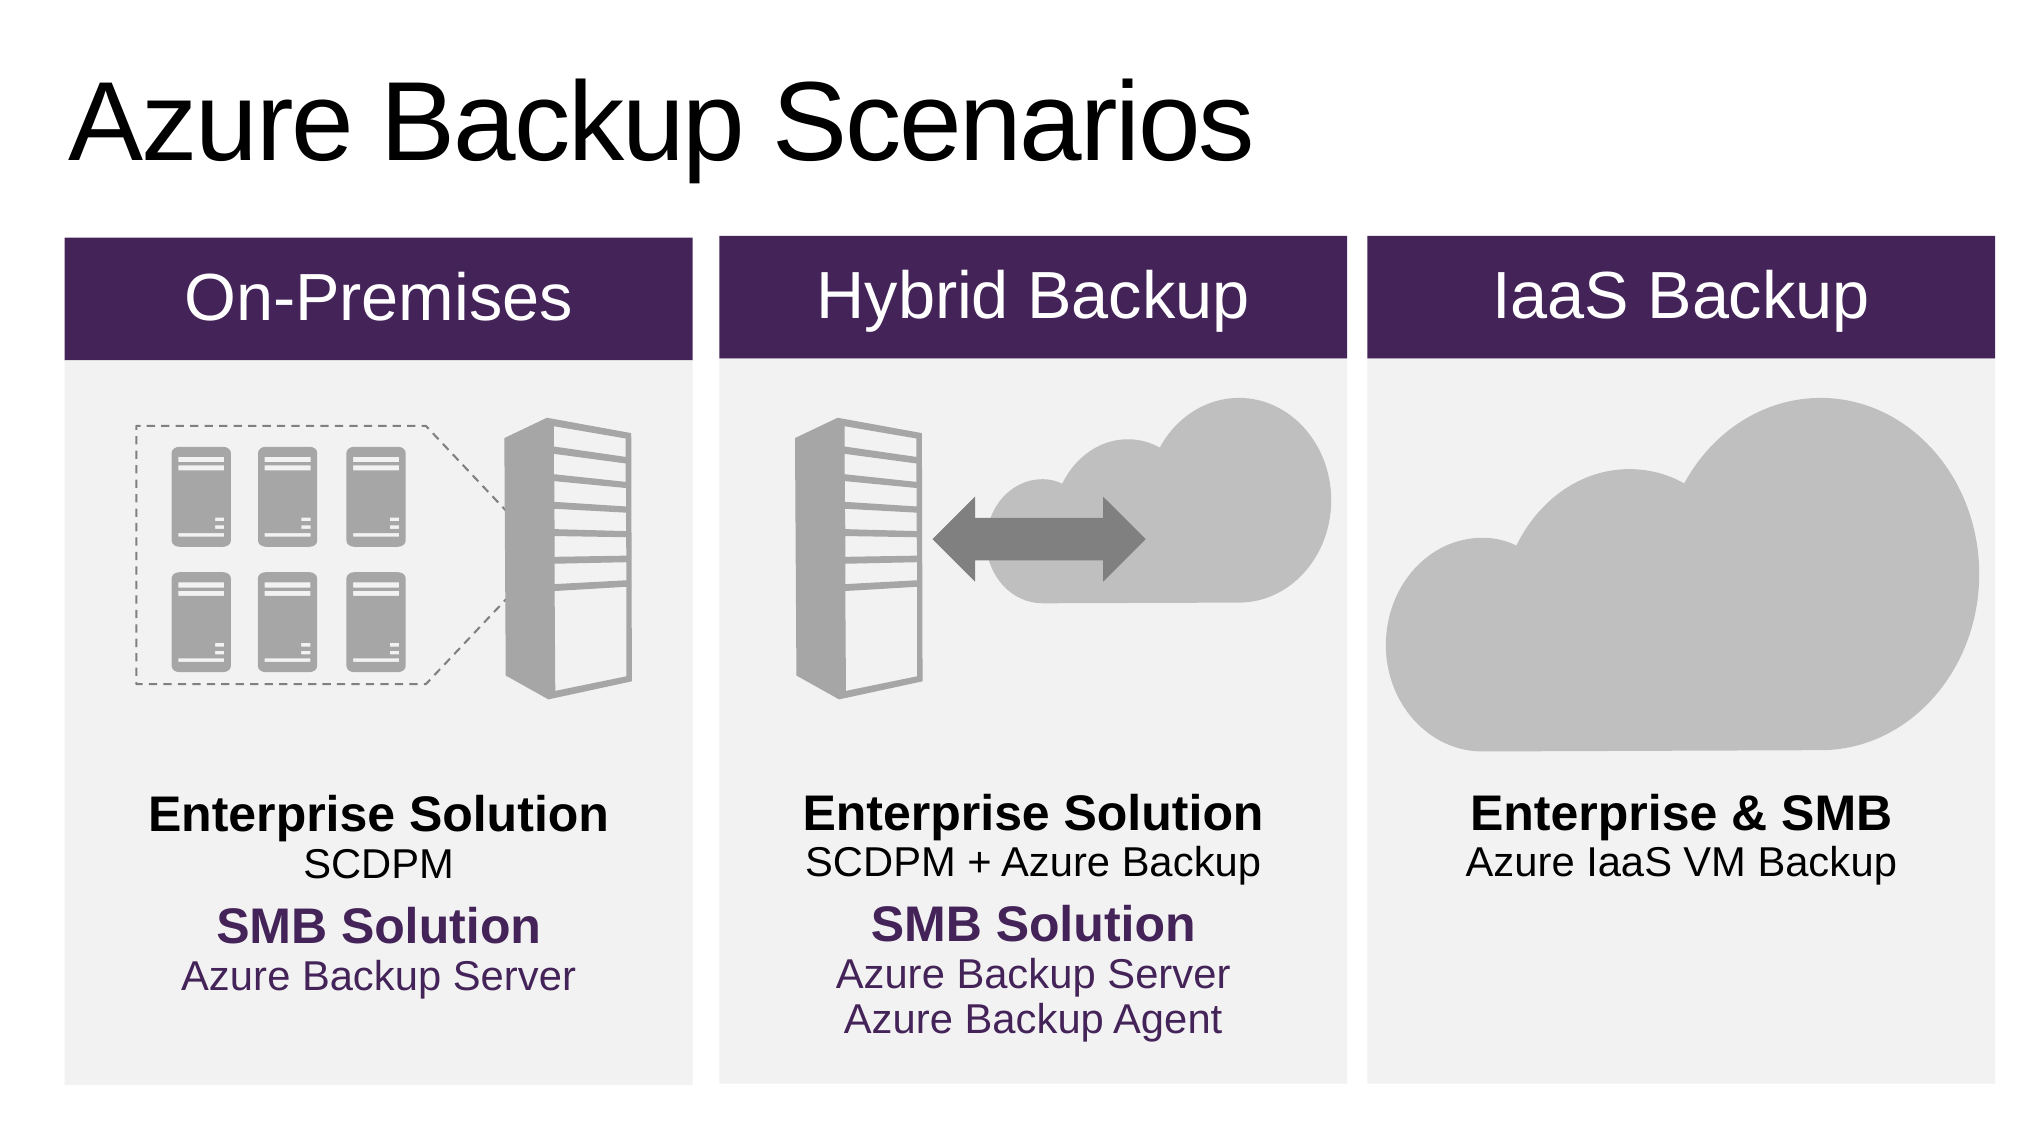

# Azure Backup Scenarios

Hybrid Backup
Enterprise Solution
SCDPM + Azure Backup
SMB Solution
Azure Backup Server
Azure Backup Agent

IaaS Backup
Enterprise & SMB
Azure IaaS VM Backup

On-Premises
Enterprise Solution
SCDPM
SMB Solution
Azure Backup Server